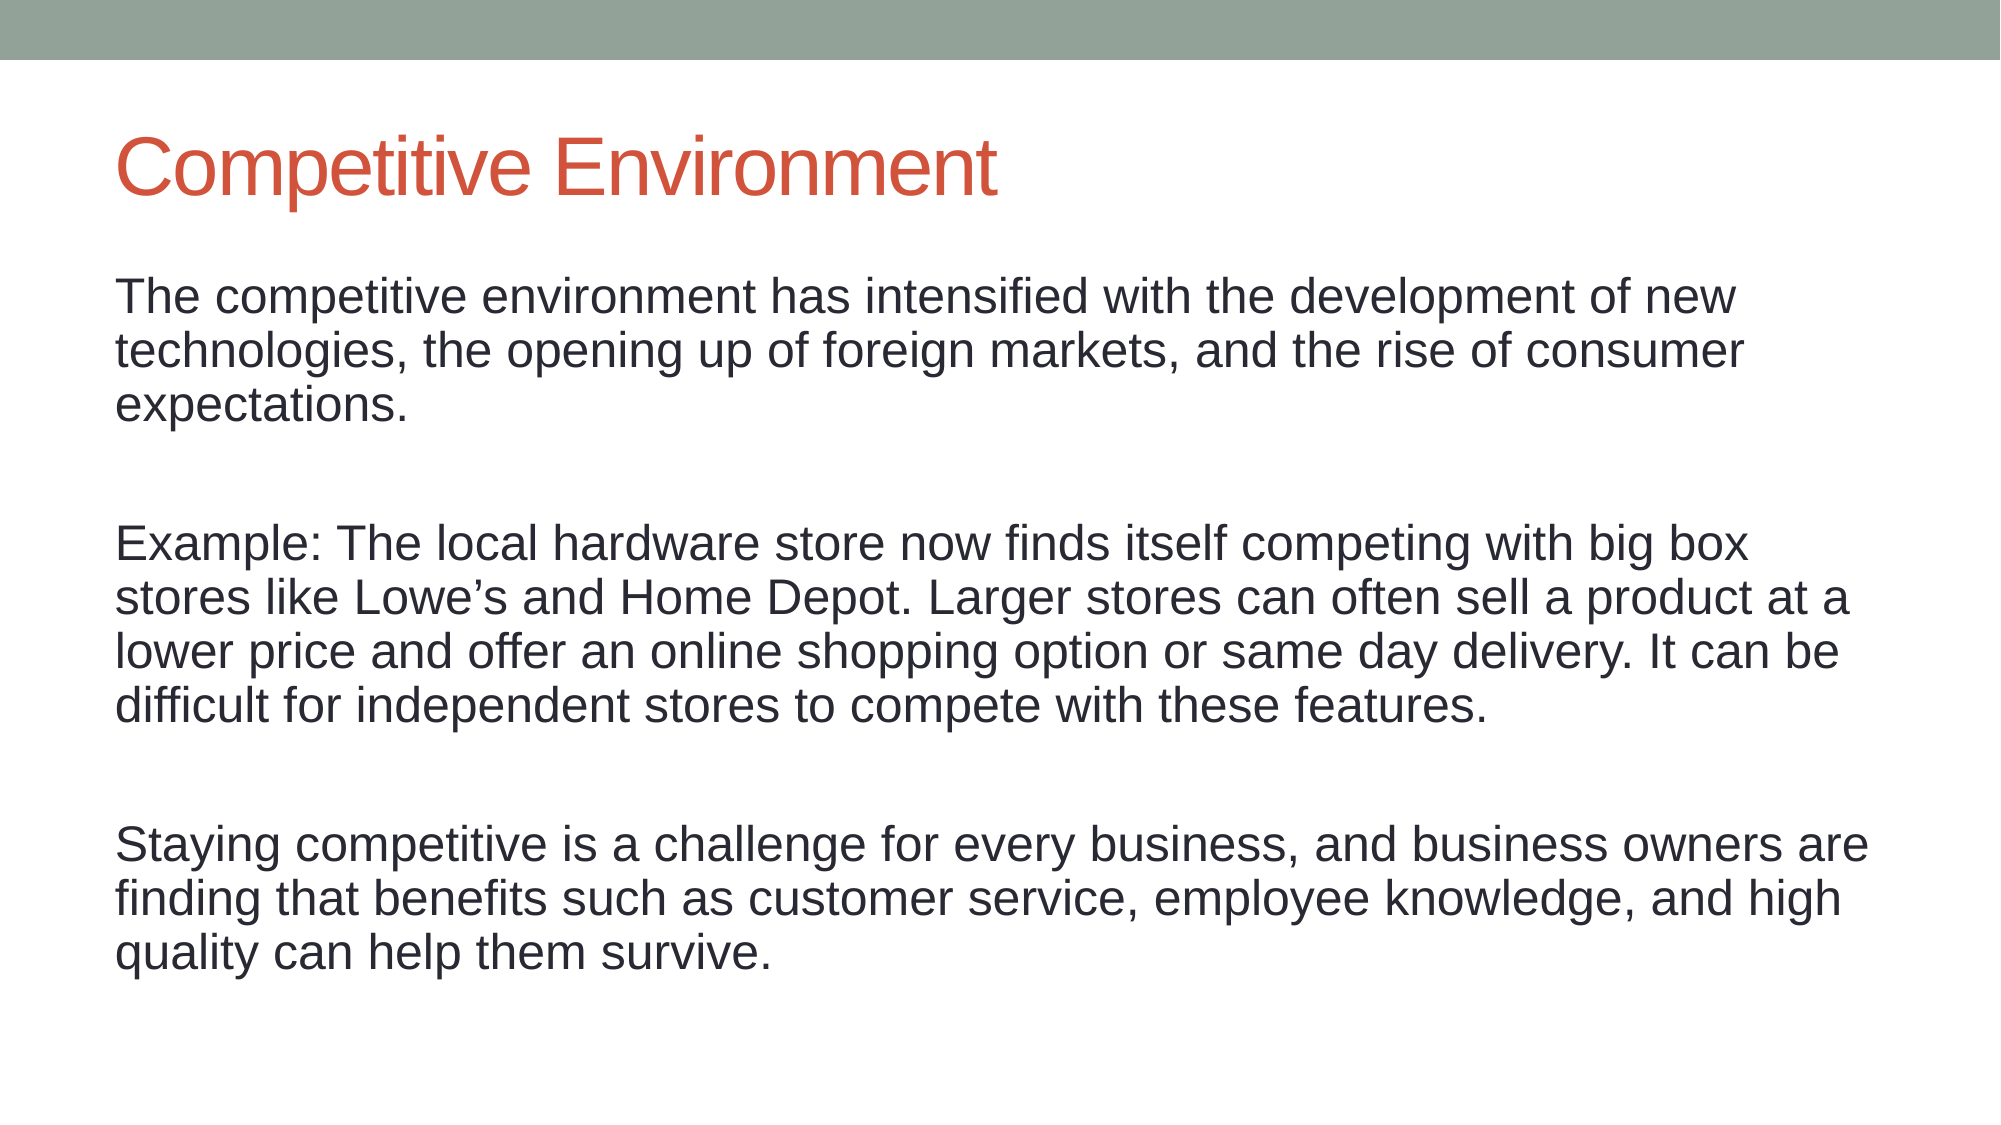

# Competitive Environment
The competitive environment has intensified with the development of new technologies, the opening up of foreign markets, and the rise of consumer expectations.

Example: The local hardware store now finds itself competing with big box stores like Lowe’s and Home Depot. Larger stores can often sell a product at a lower price and offer an online shopping option or same day delivery. It can be difficult for independent stores to compete with these features.

Staying competitive is a challenge for every business, and business owners are finding that benefits such as customer service, employee knowledge, and high quality can help them survive.